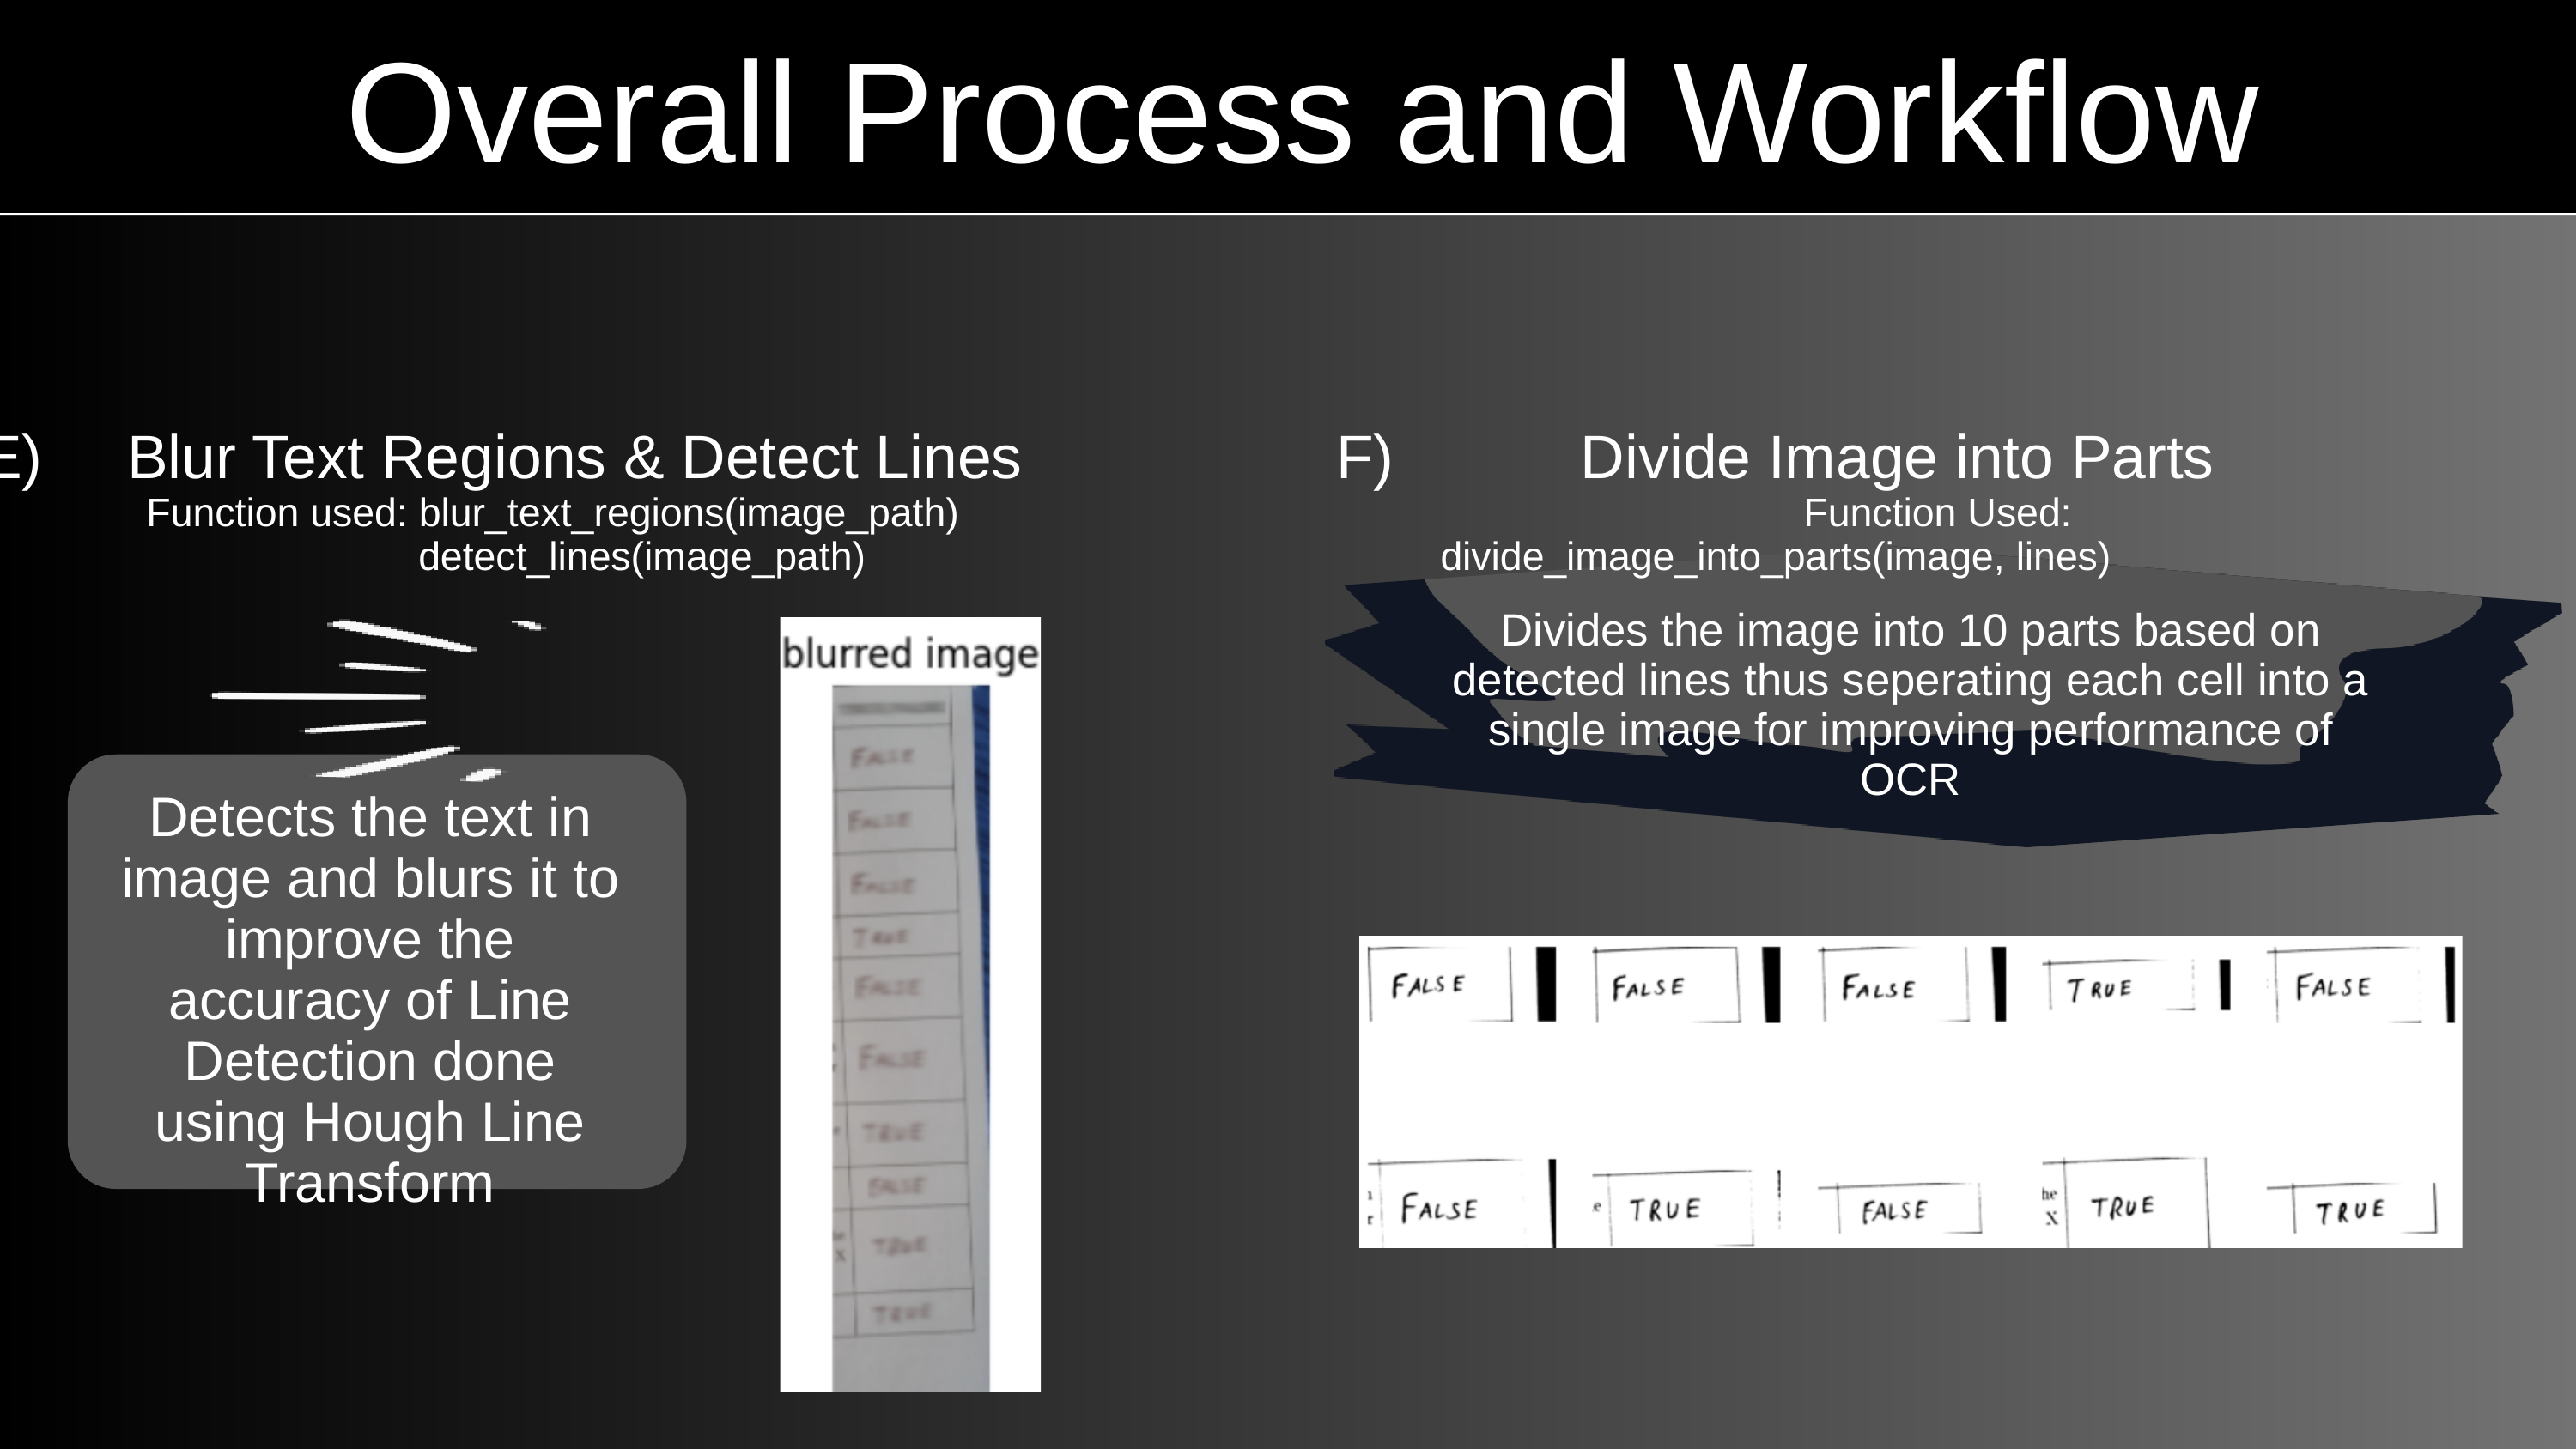

Overall Process and Workflow

E)     Blur Text Regions & Detect Lines
         Function used: blur_text_regions(image_path)
                         detect_lines(image_path)
F)           Divide Image into Parts
                             Function Used: divide_image_into_parts(image, lines)

Divides the image into 10 parts based on detected lines thus seperating each cell into a single image for improving performance of OCR

Detects the text in image and blurs it to improve the accuracy of Line Detection done using Hough Line Transform